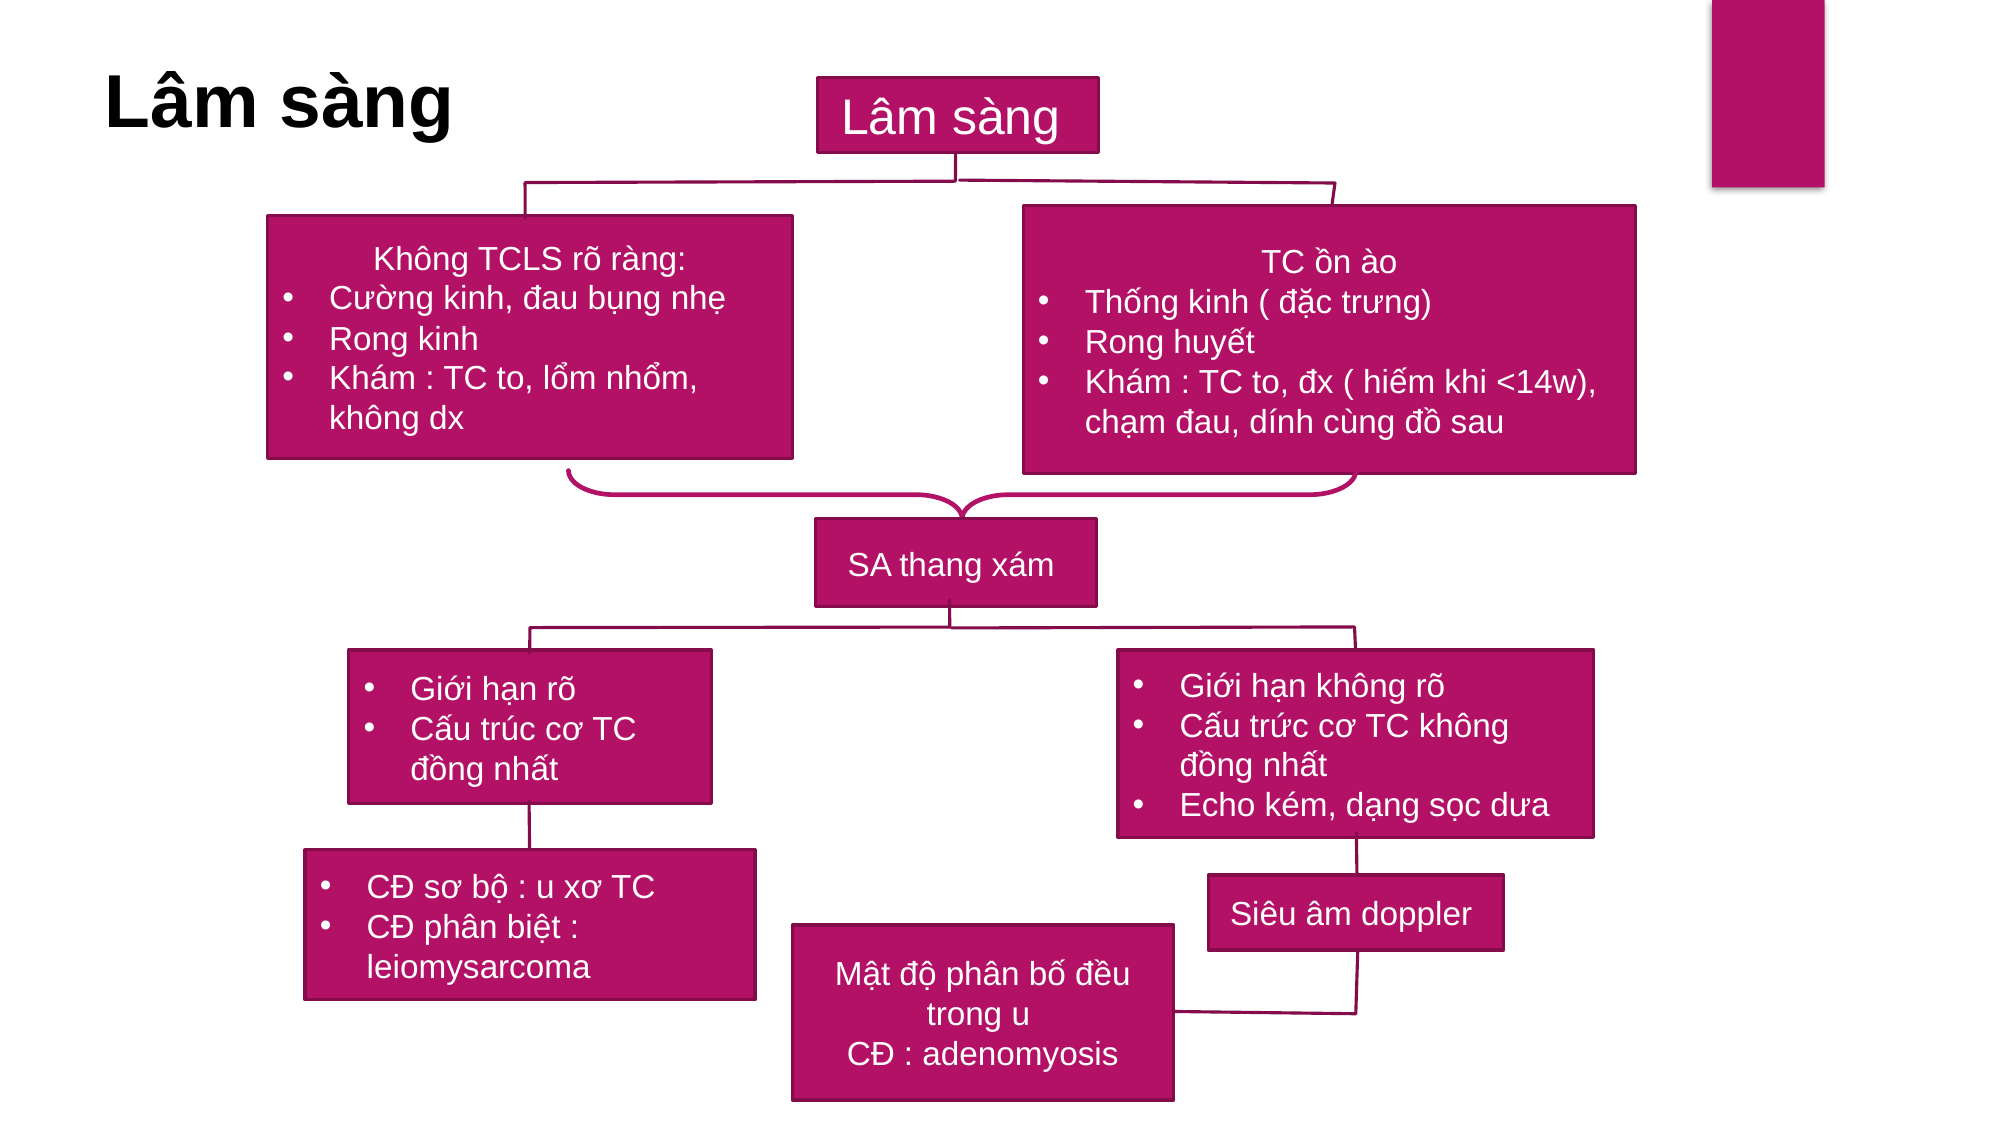

Lâm sàng
Lâm sàng

TC ồn ào
Thống kinh ( đặc trưng)
Rong huyết
Khám : TC to, đx ( hiếm khi <14w), chạm đau, dính cùng đồ sau
Không TCLS rõ ràng:
Cường kinh, đau bụng nhẹ
Rong kinh
Khám : TC to, lổm nhổm, không dx
SA thang xám
Giới hạn rõ
Cấu trúc cơ TC đồng nhất
Giới hạn không rõ
Cấu trức cơ TC không đồng nhất
Echo kém, dạng sọc dưa
CĐ sơ bộ : u xơ TC
CĐ phân biệt : leiomysarcoma
Siêu âm doppler
Mật độ phân bố đều trong u
CĐ : adenomyosis